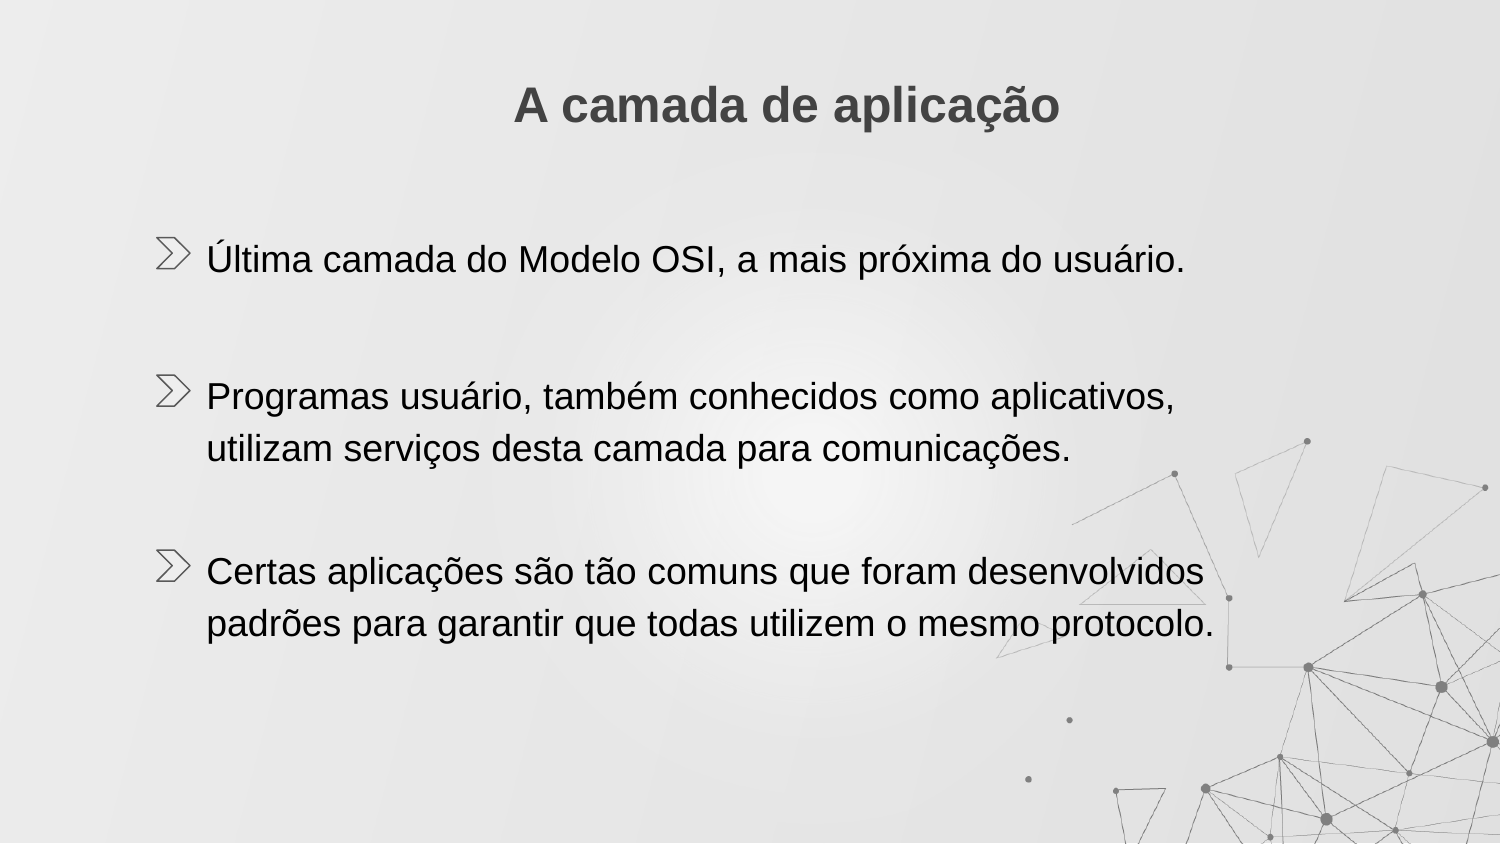

# A camada de aplicação
Última camada do Modelo OSI, a mais próxima do usuário.

Programas usuário, também conhecidos como aplicativos, utilizam serviços desta camada para comunicações.

Certas aplicações são tão comuns que foram desenvolvidos padrões para garantir que todas utilizem o mesmo protocolo.